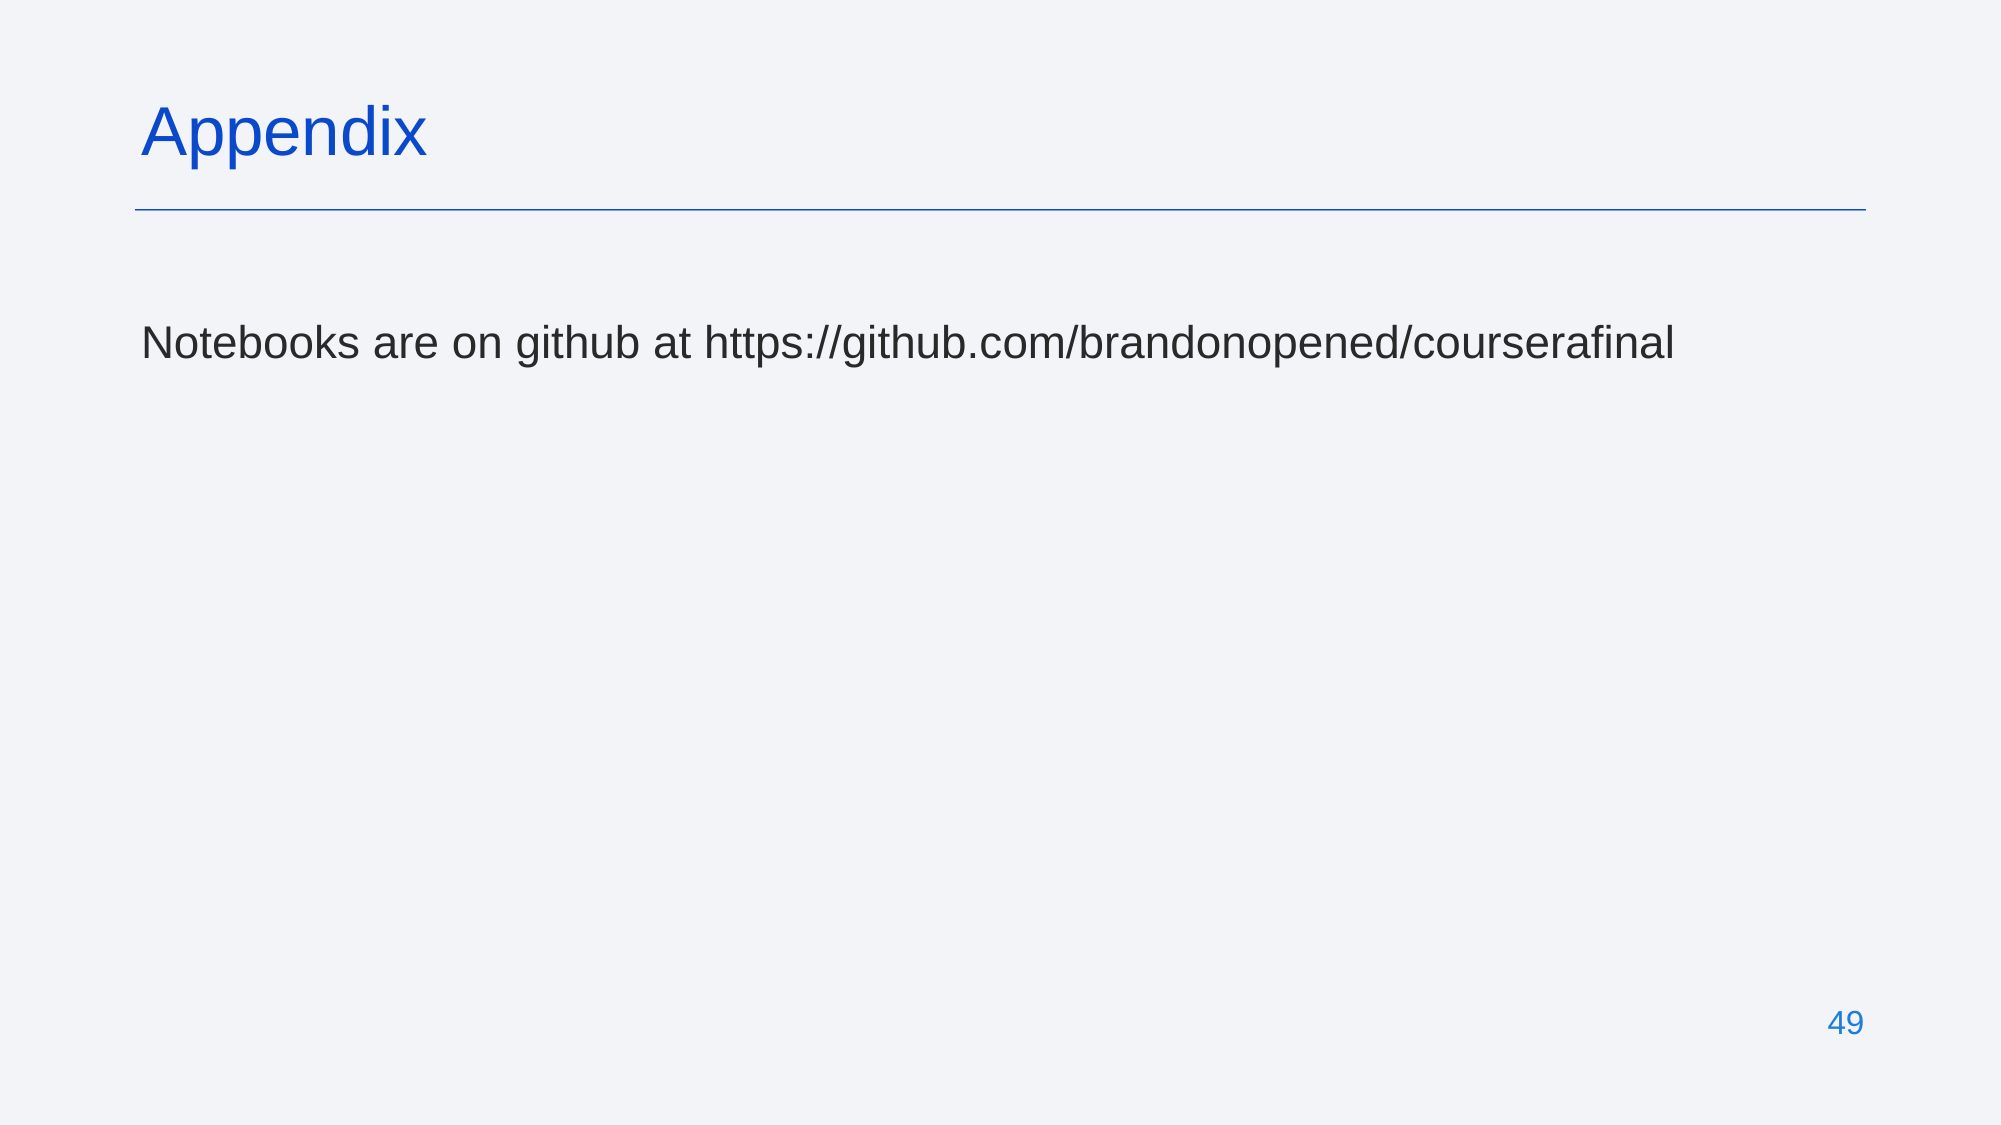

Appendix
Notebooks are on github at https://github.com/brandonopened/courserafinal
49